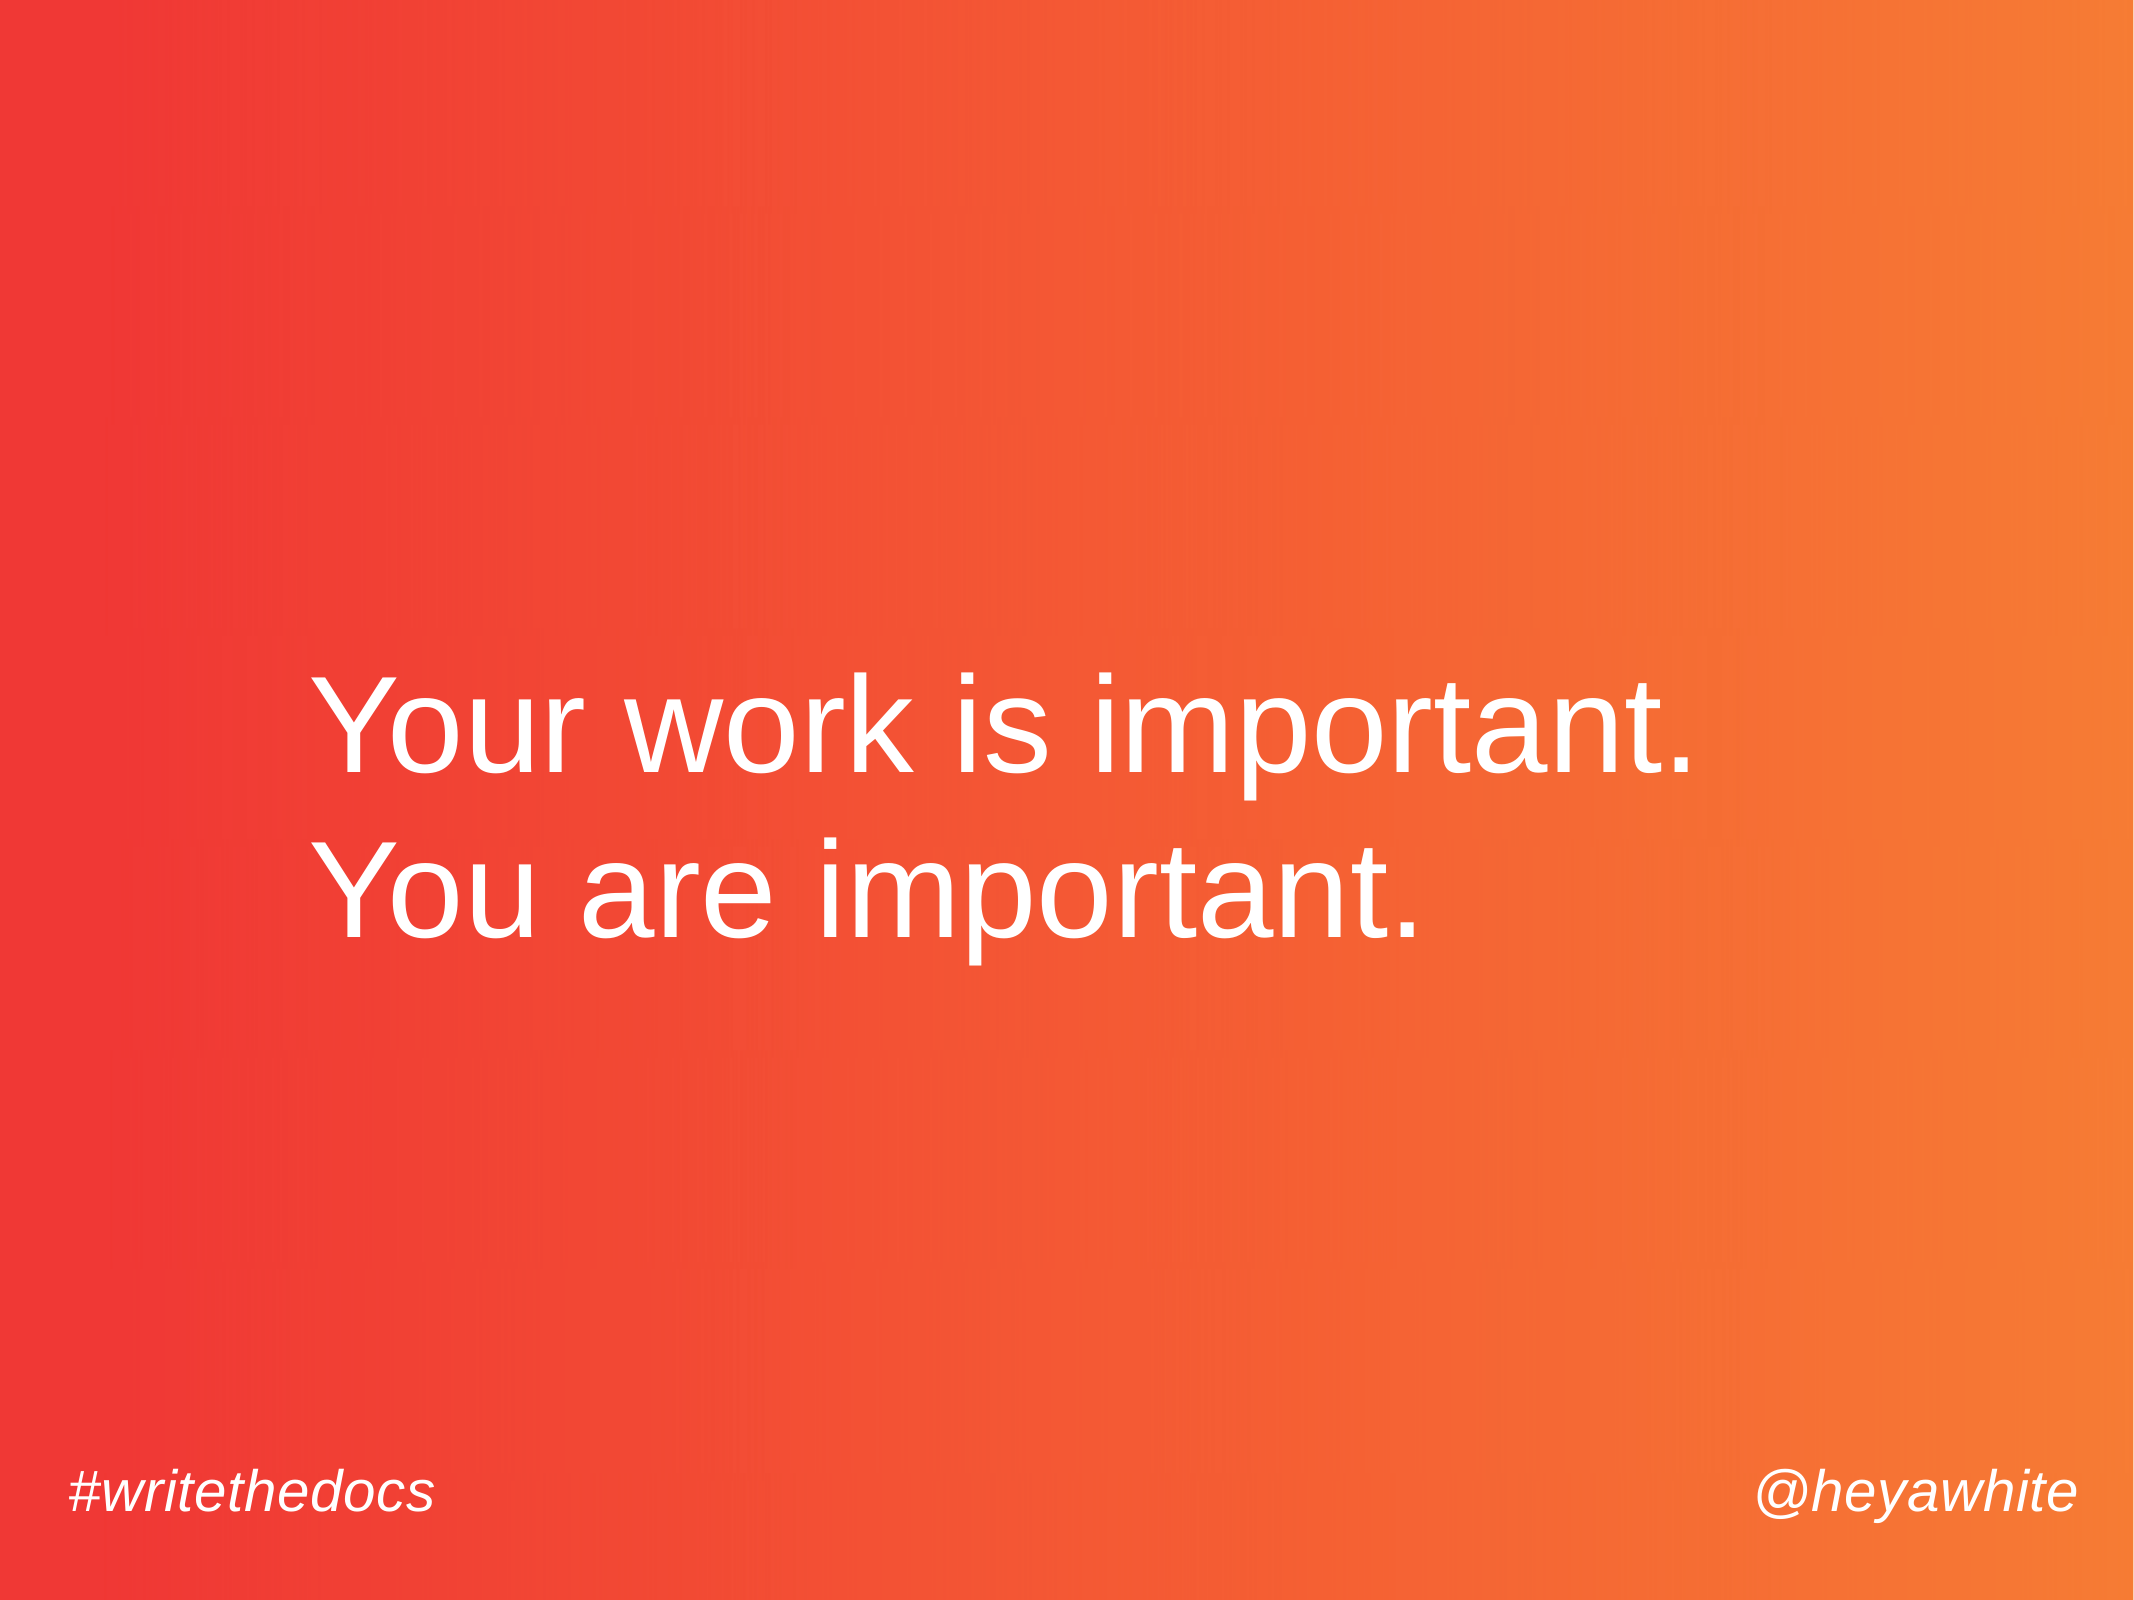

Your work is important. You are important.